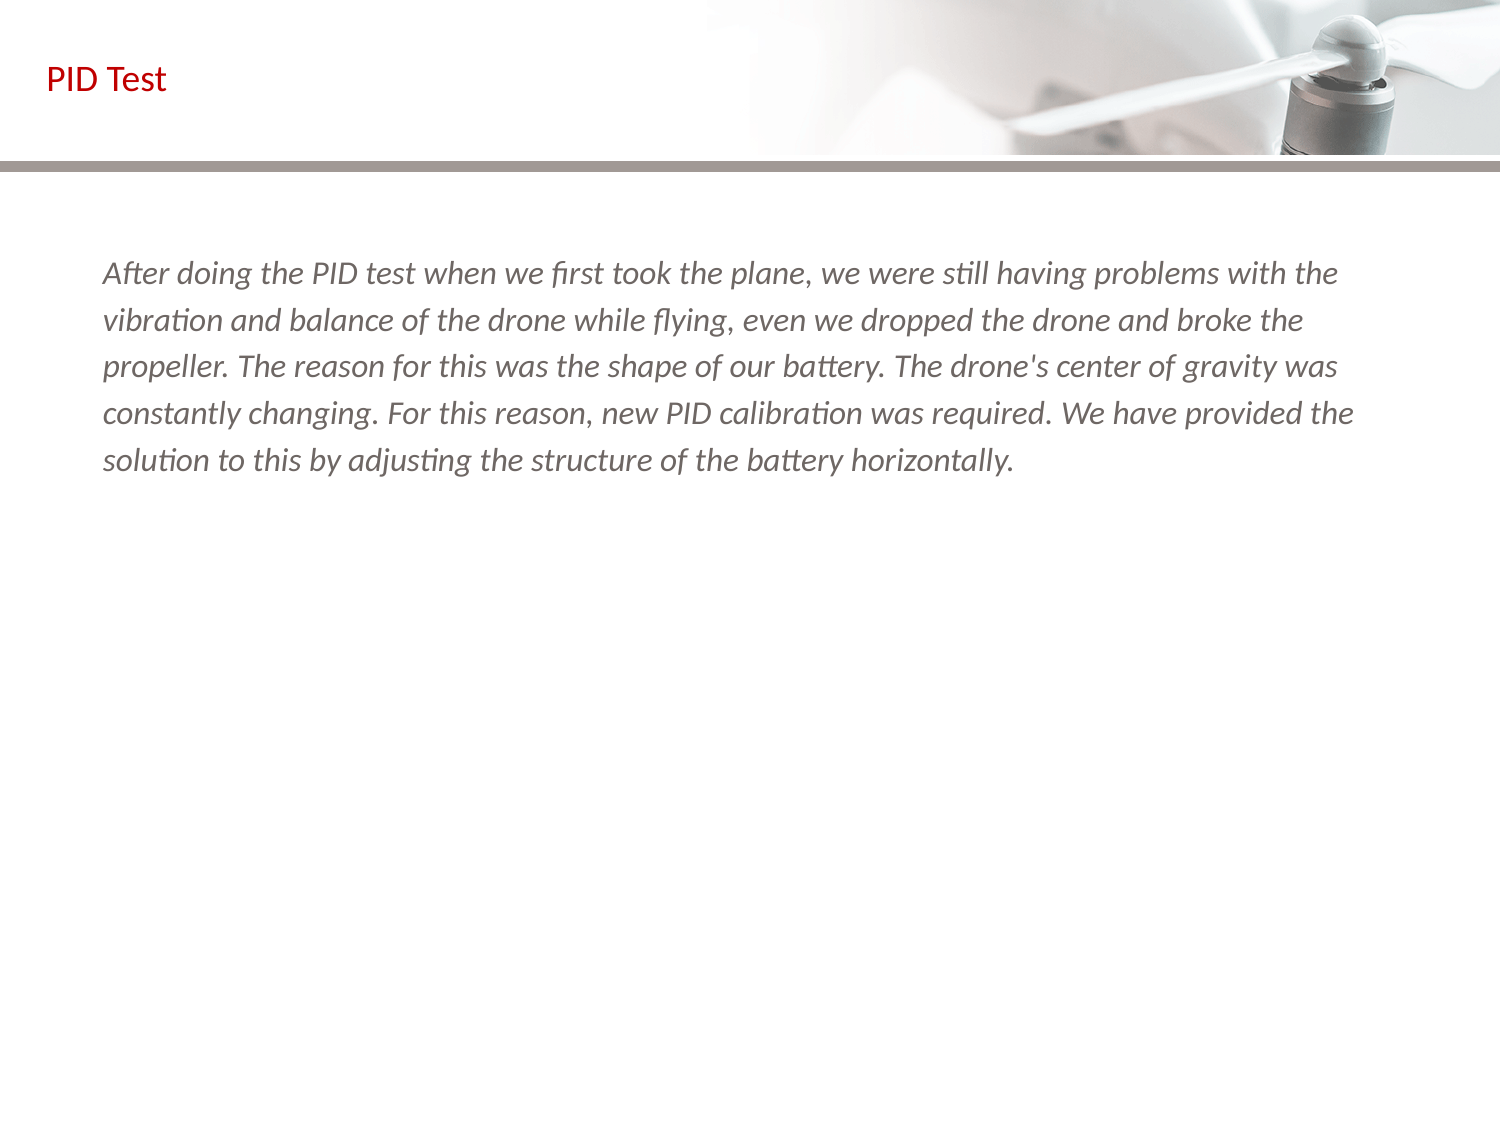

# PID Test

	After doing the PID test when we first took the plane, we were still having problems with the
	vibration and balance of the drone while flying, even we dropped the drone and broke the
	propeller. The reason for this was the shape of our battery. The drone's center of gravity was
	constantly changing. For this reason, new PID calibration was required. We have provided the
	solution to this by adjusting the structure of the battery horizontally.